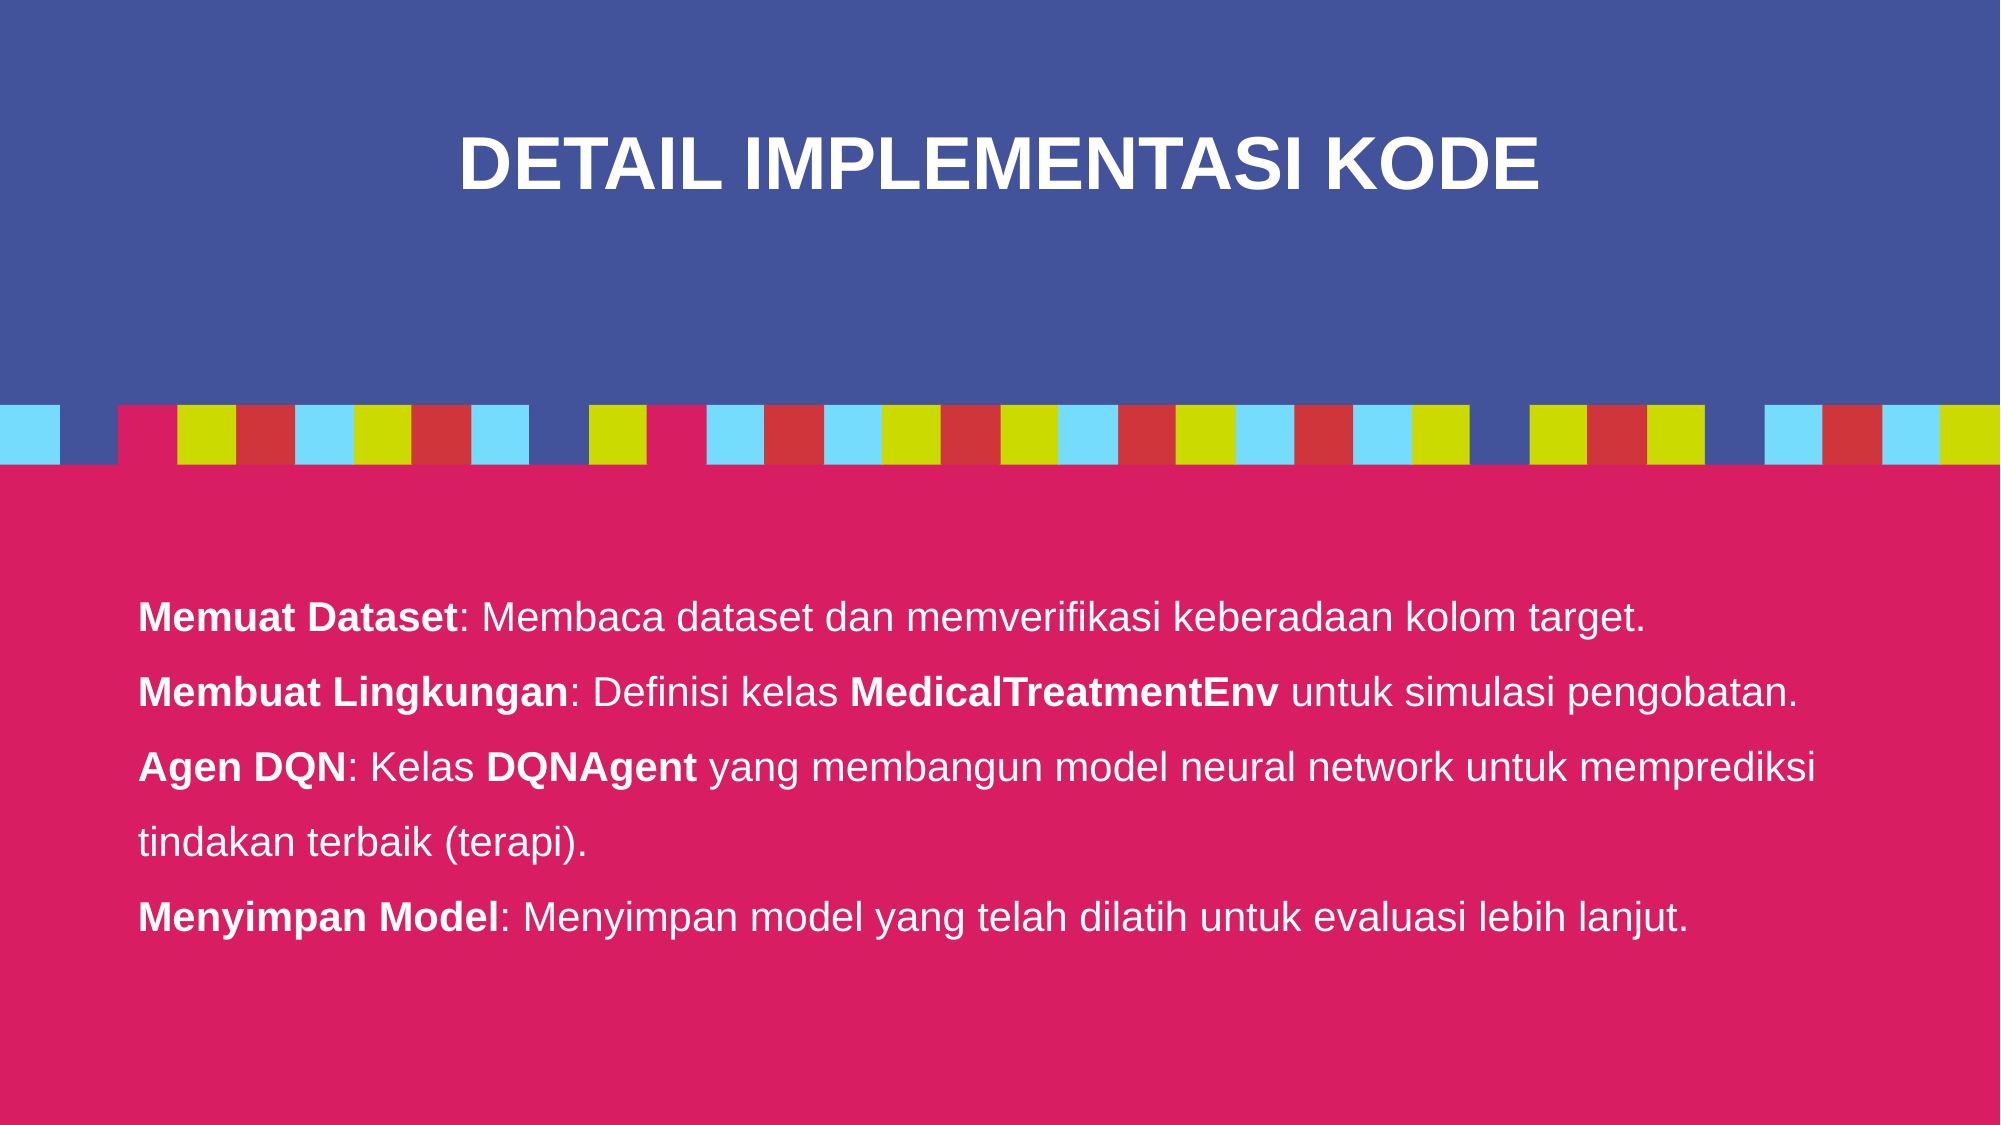

# DETAIL IMPLEMENTASI KODE

Memuat Dataset: Membaca dataset dan memverifikasi keberadaan kolom target.
Membuat Lingkungan: Definisi kelas MedicalTreatmentEnv untuk simulasi pengobatan.
Agen DQN: Kelas DQNAgent yang membangun model neural network untuk memprediksi tindakan terbaik (terapi).
Menyimpan Model: Menyimpan model yang telah dilatih untuk evaluasi lebih lanjut.